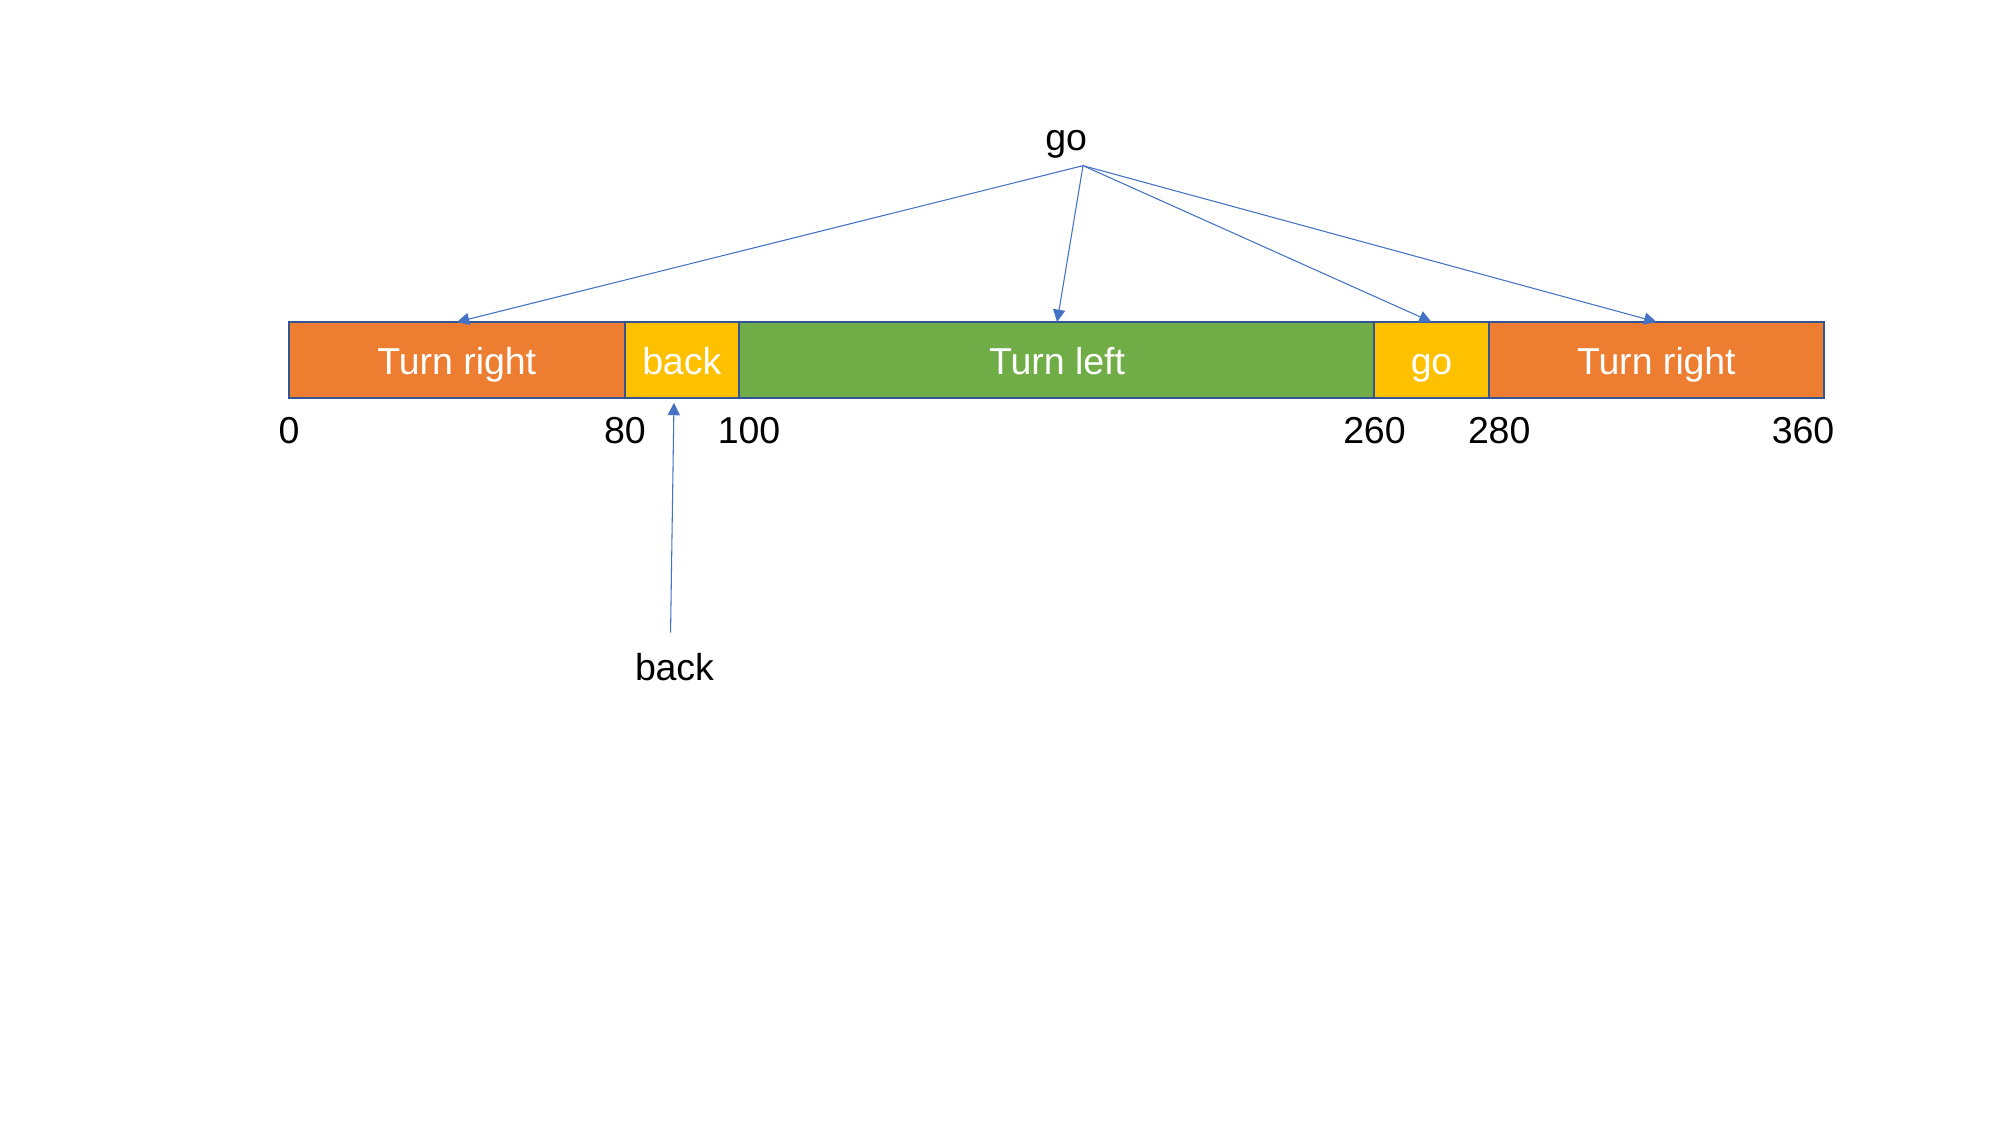

go
go
Turn right
Turn right
back
Turn left
0
80
100
260
280
360
back